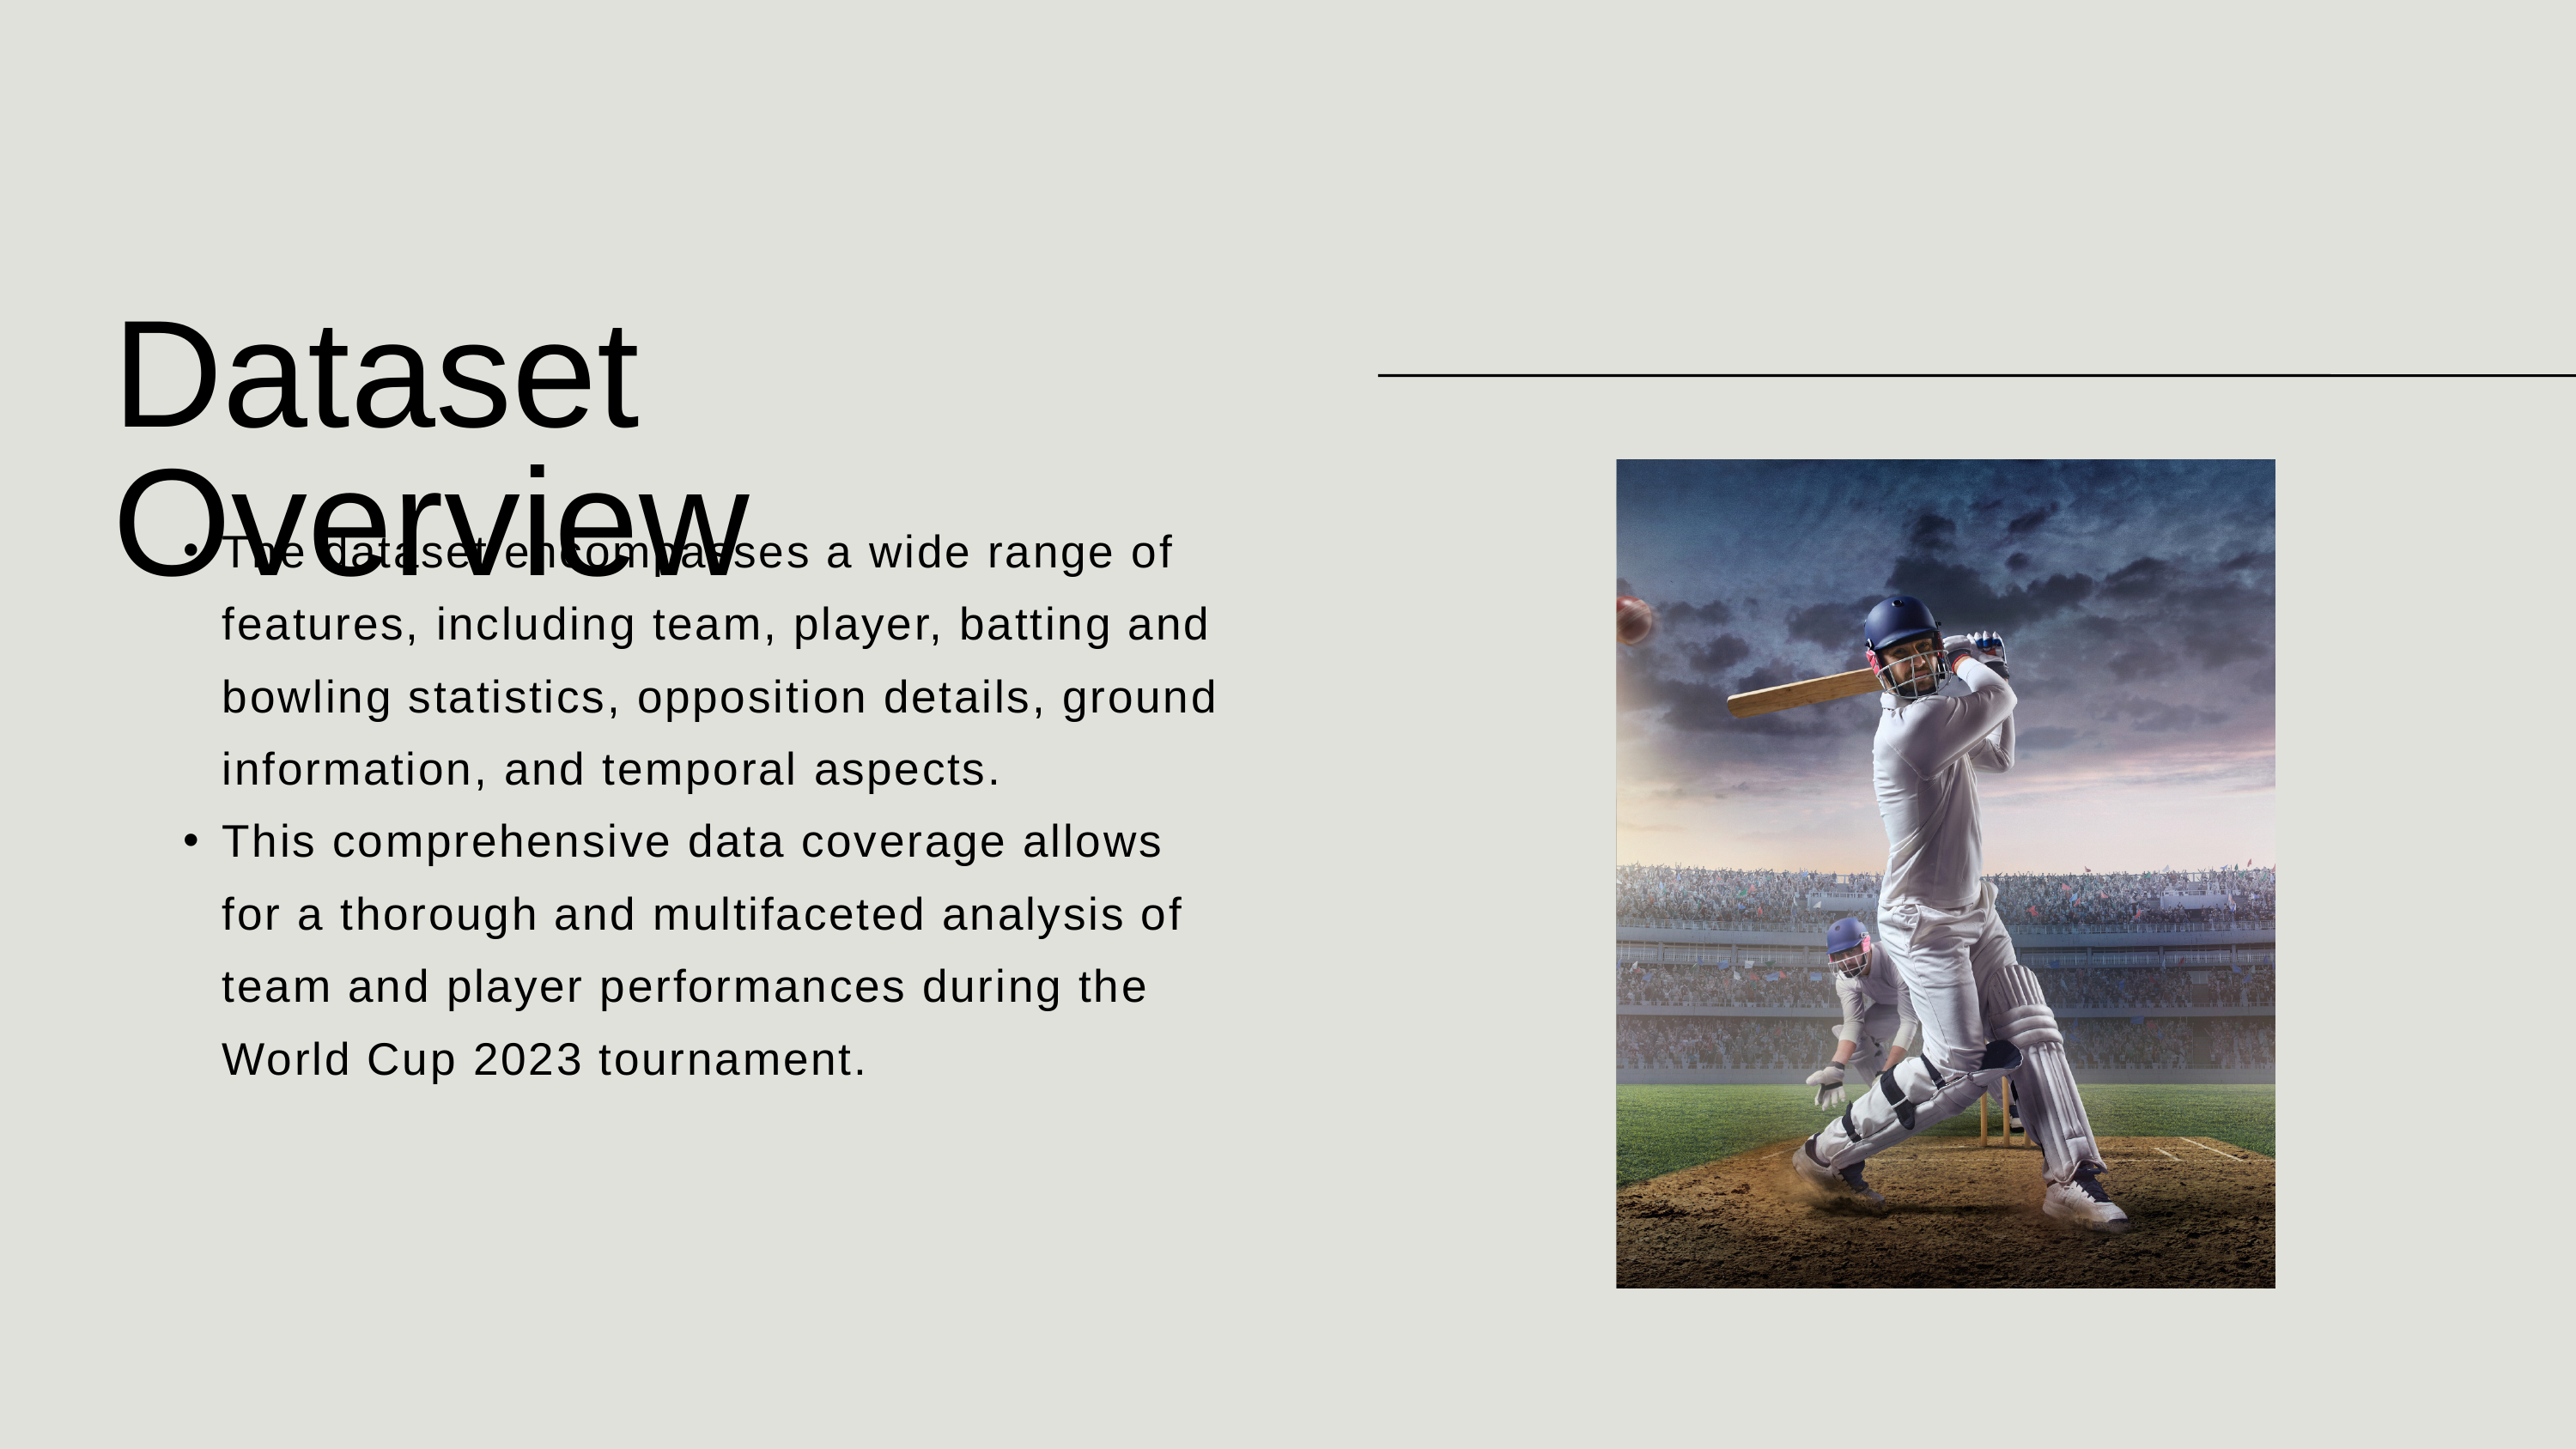

Dataset Overview

The dataset encompasses a wide range of features, including team, player, batting and bowling statistics, opposition details, ground information, and temporal aspects.
This comprehensive data coverage allows for a thorough and multifaceted analysis of team and player performances during the World Cup 2023 tournament.